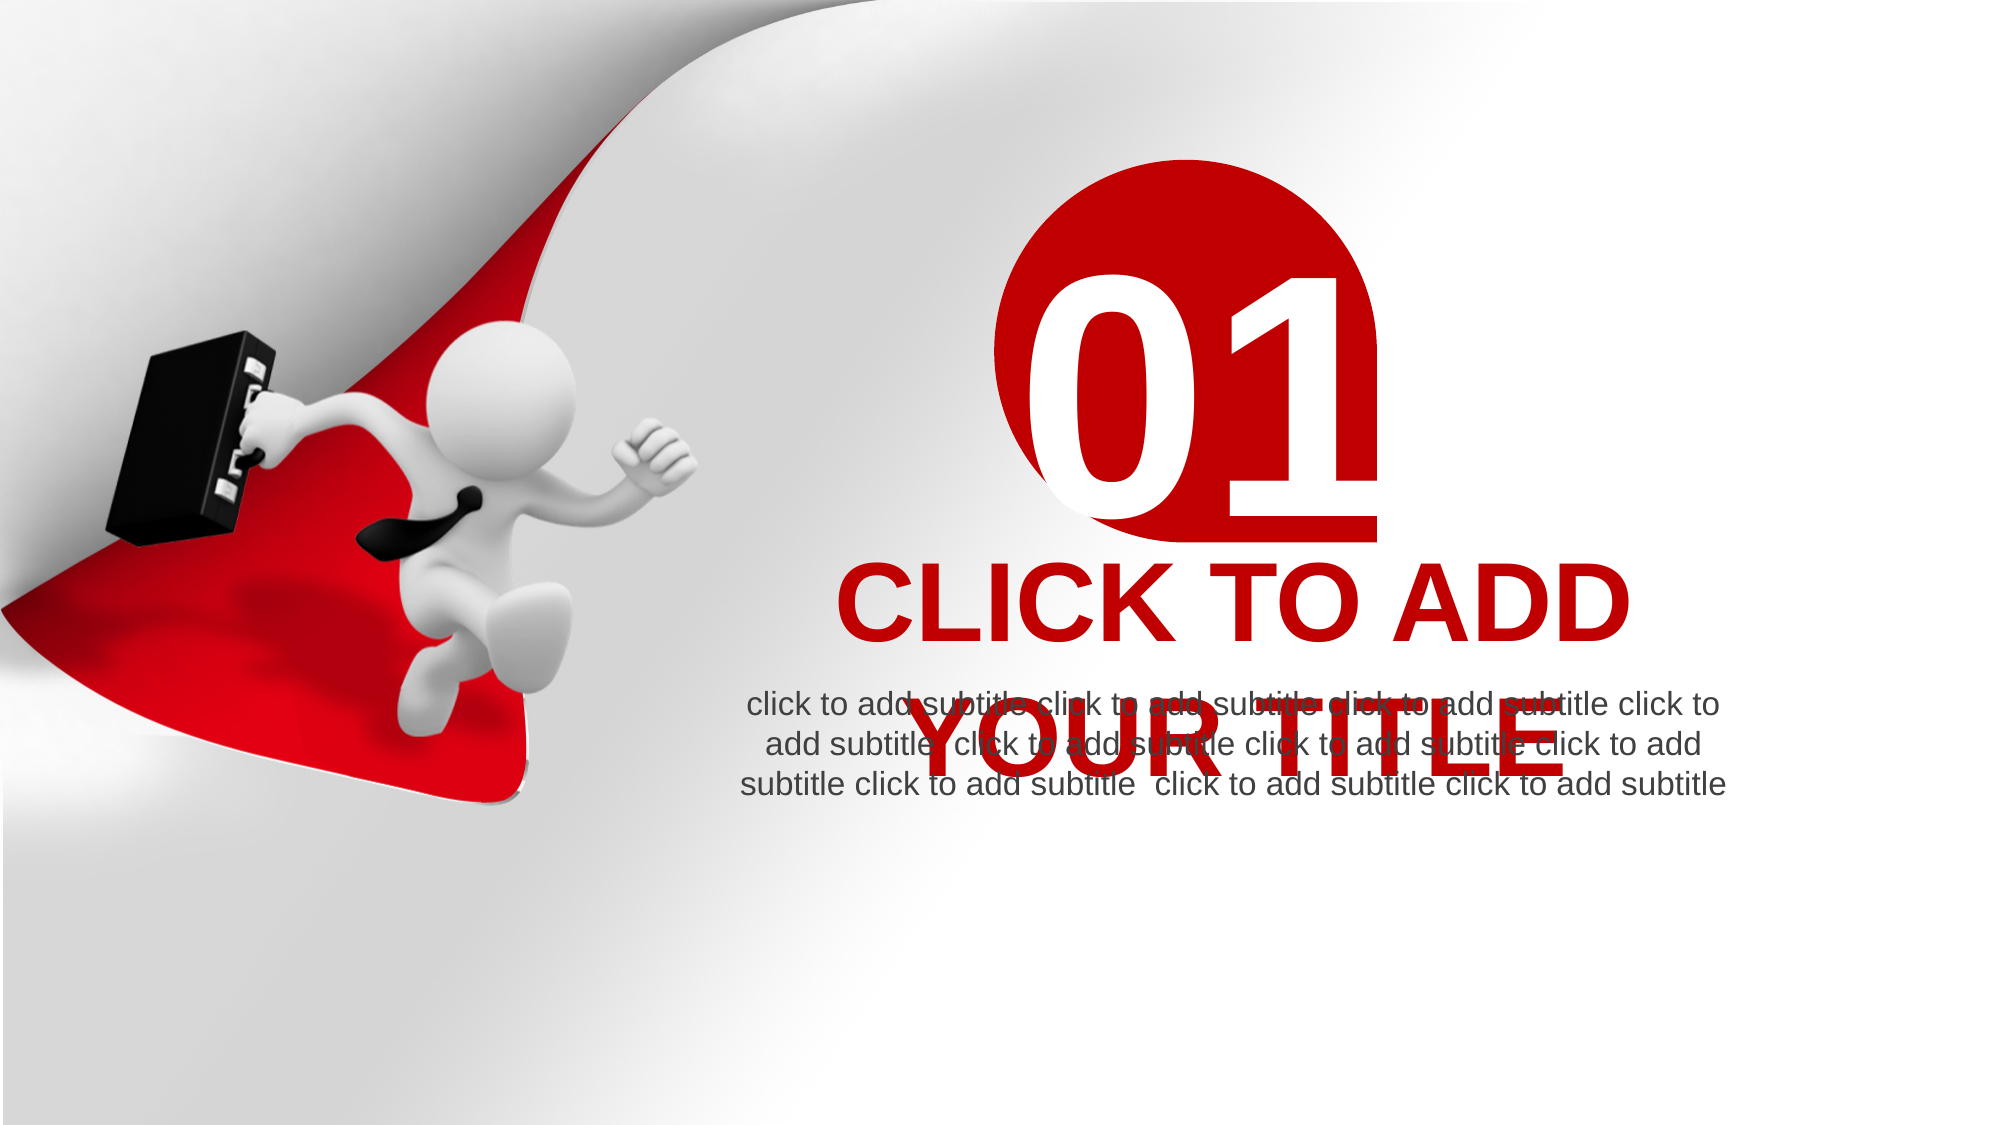

01
CLICK TO ADD YOUR TITLE
click to add subtitle click to add subtitle click to add subtitle click to add subtitle  click to add subtitle click to add subtitle click to add subtitle click to add subtitle  click to add subtitle click to add subtitle